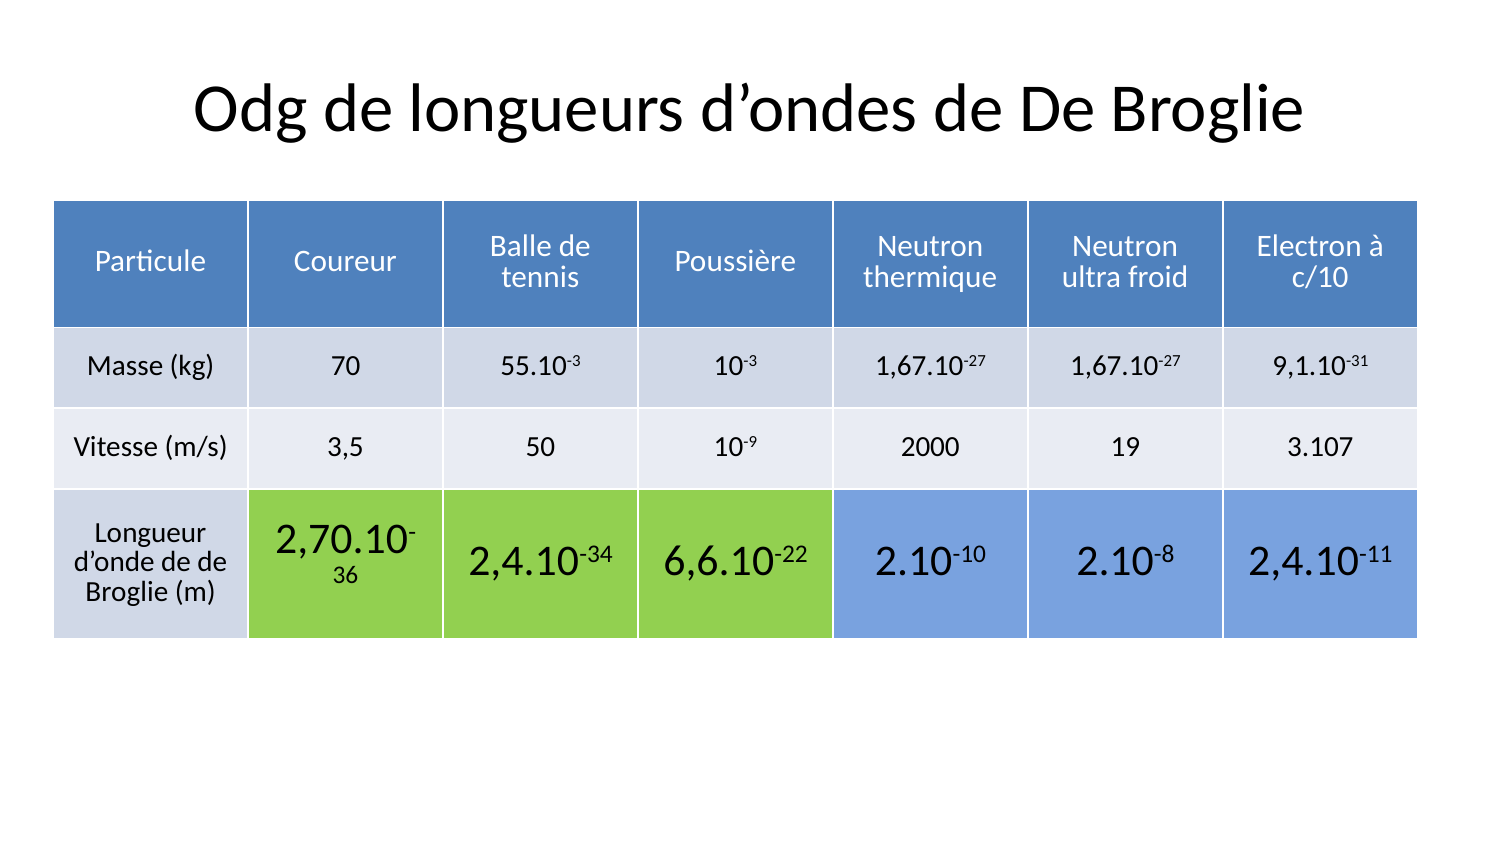

# Odg de longueurs d’ondes de De Broglie
| Particule | Coureur | Balle de tennis | Poussière | Neutron thermique | Neutron ultra froid | Electron à c/10 |
| --- | --- | --- | --- | --- | --- | --- |
| Masse (kg) | 70 | 55.10-3 | 10-3 | 1,67.10-27 | 1,67.10-27 | 9,1.10-31 |
| Vitesse (m/s) | 3,5 | 50 | 10-9 | 2000 | 19 | 3.107 |
| Longueur d’onde de de Broglie (m) | 2,70.10-36 | 2,4.10-34 | 6,6.10-22 | 2.10-10 | 2.10-8 | 2,4.10-11 |